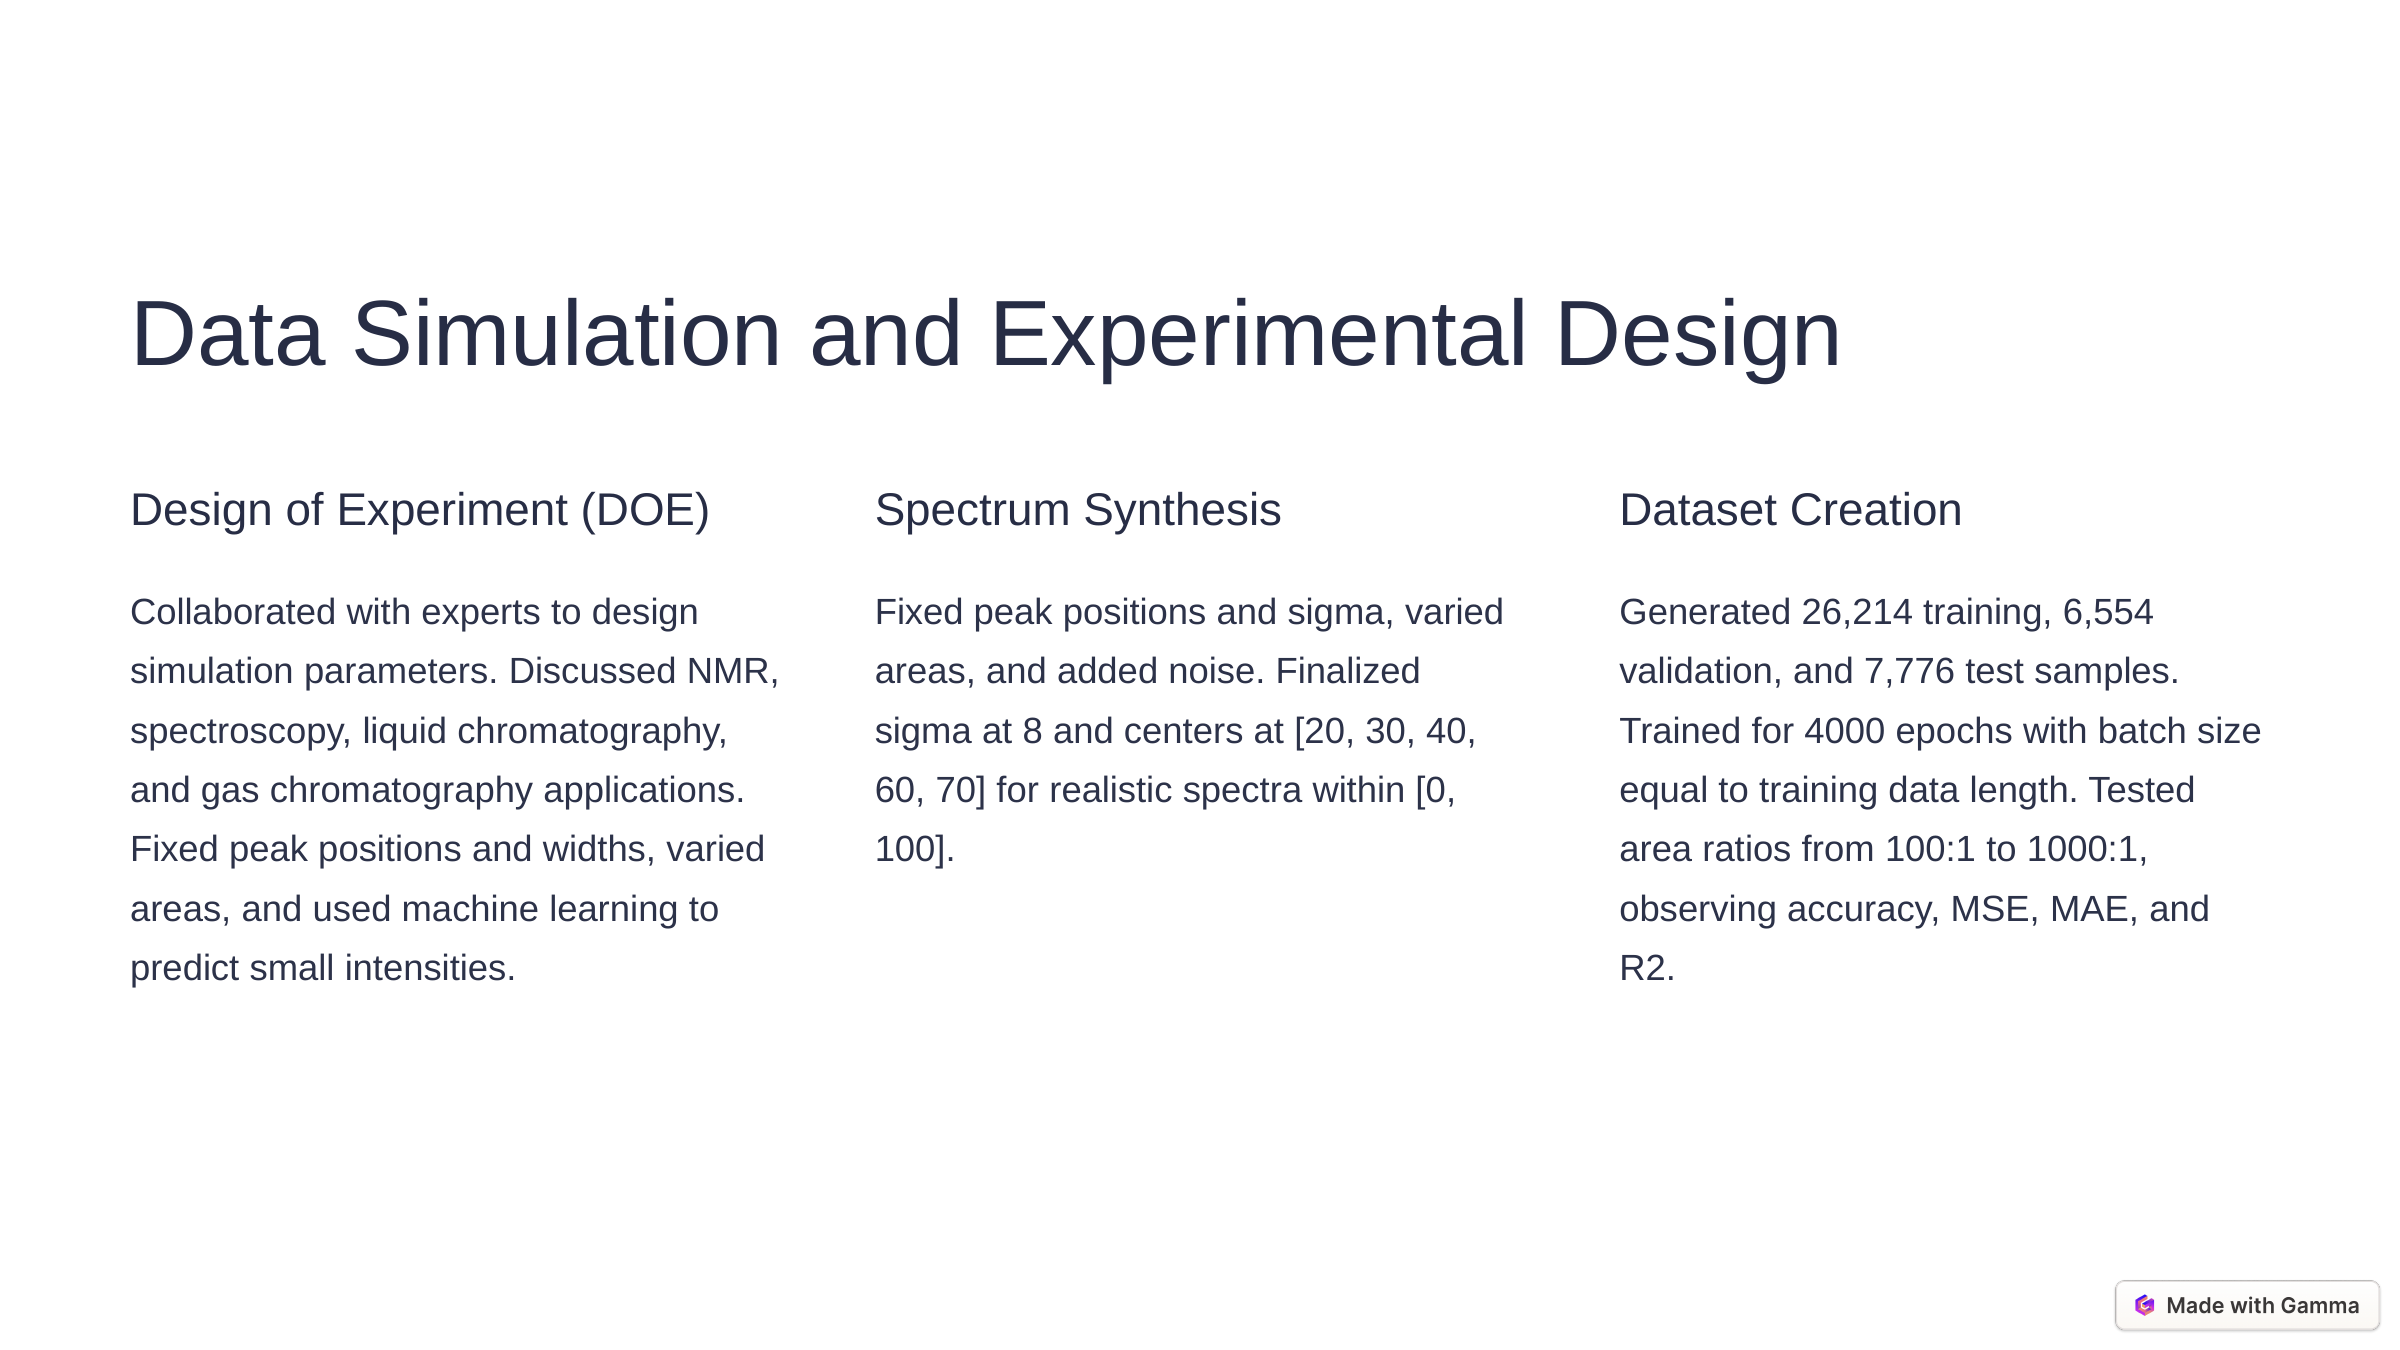

Data Simulation and Experimental Design
Design of Experiment (DOE)
Spectrum Synthesis
Dataset Creation
Collaborated with experts to design simulation parameters. Discussed NMR, spectroscopy, liquid chromatography, and gas chromatography applications. Fixed peak positions and widths, varied areas, and used machine learning to predict small intensities.
Fixed peak positions and sigma, varied areas, and added noise. Finalized sigma at 8 and centers at [20, 30, 40, 60, 70] for realistic spectra within [0, 100].
Generated 26,214 training, 6,554 validation, and 7,776 test samples. Trained for 4000 epochs with batch size equal to training data length. Tested area ratios from 100:1 to 1000:1, observing accuracy, MSE, MAE, and R2.